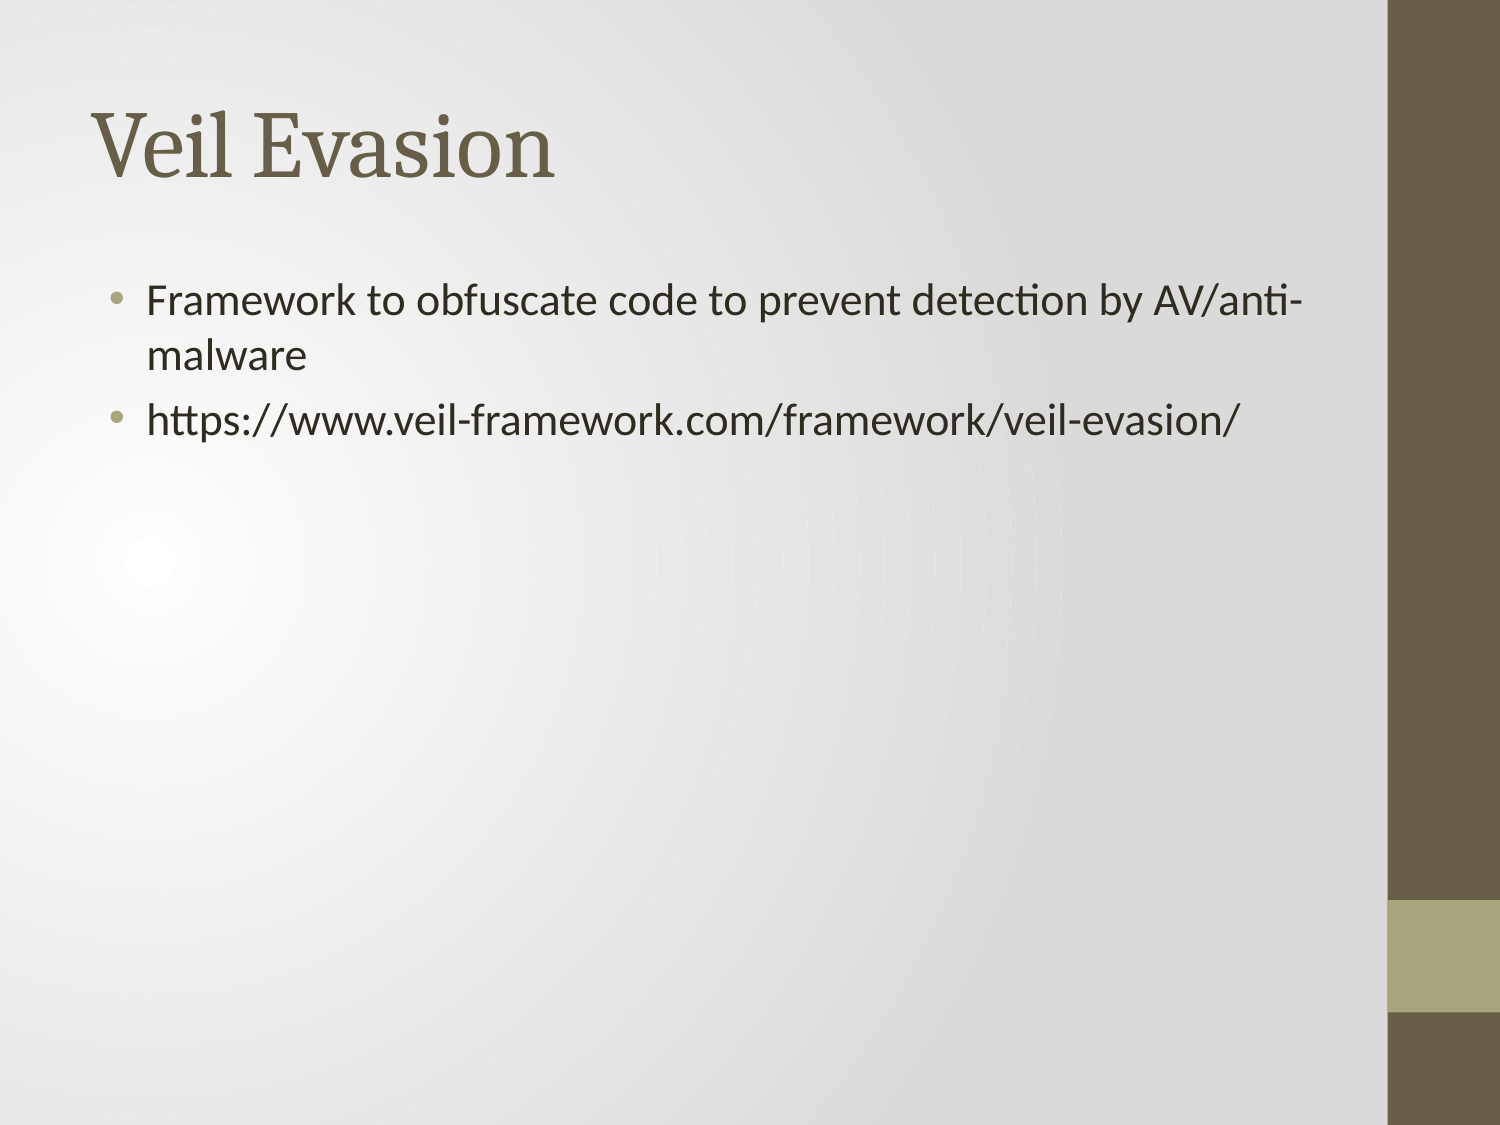

# Veil Evasion
Framework to obfuscate code to prevent detection by AV/anti-malware
https://www.veil-framework.com/framework/veil-evasion/